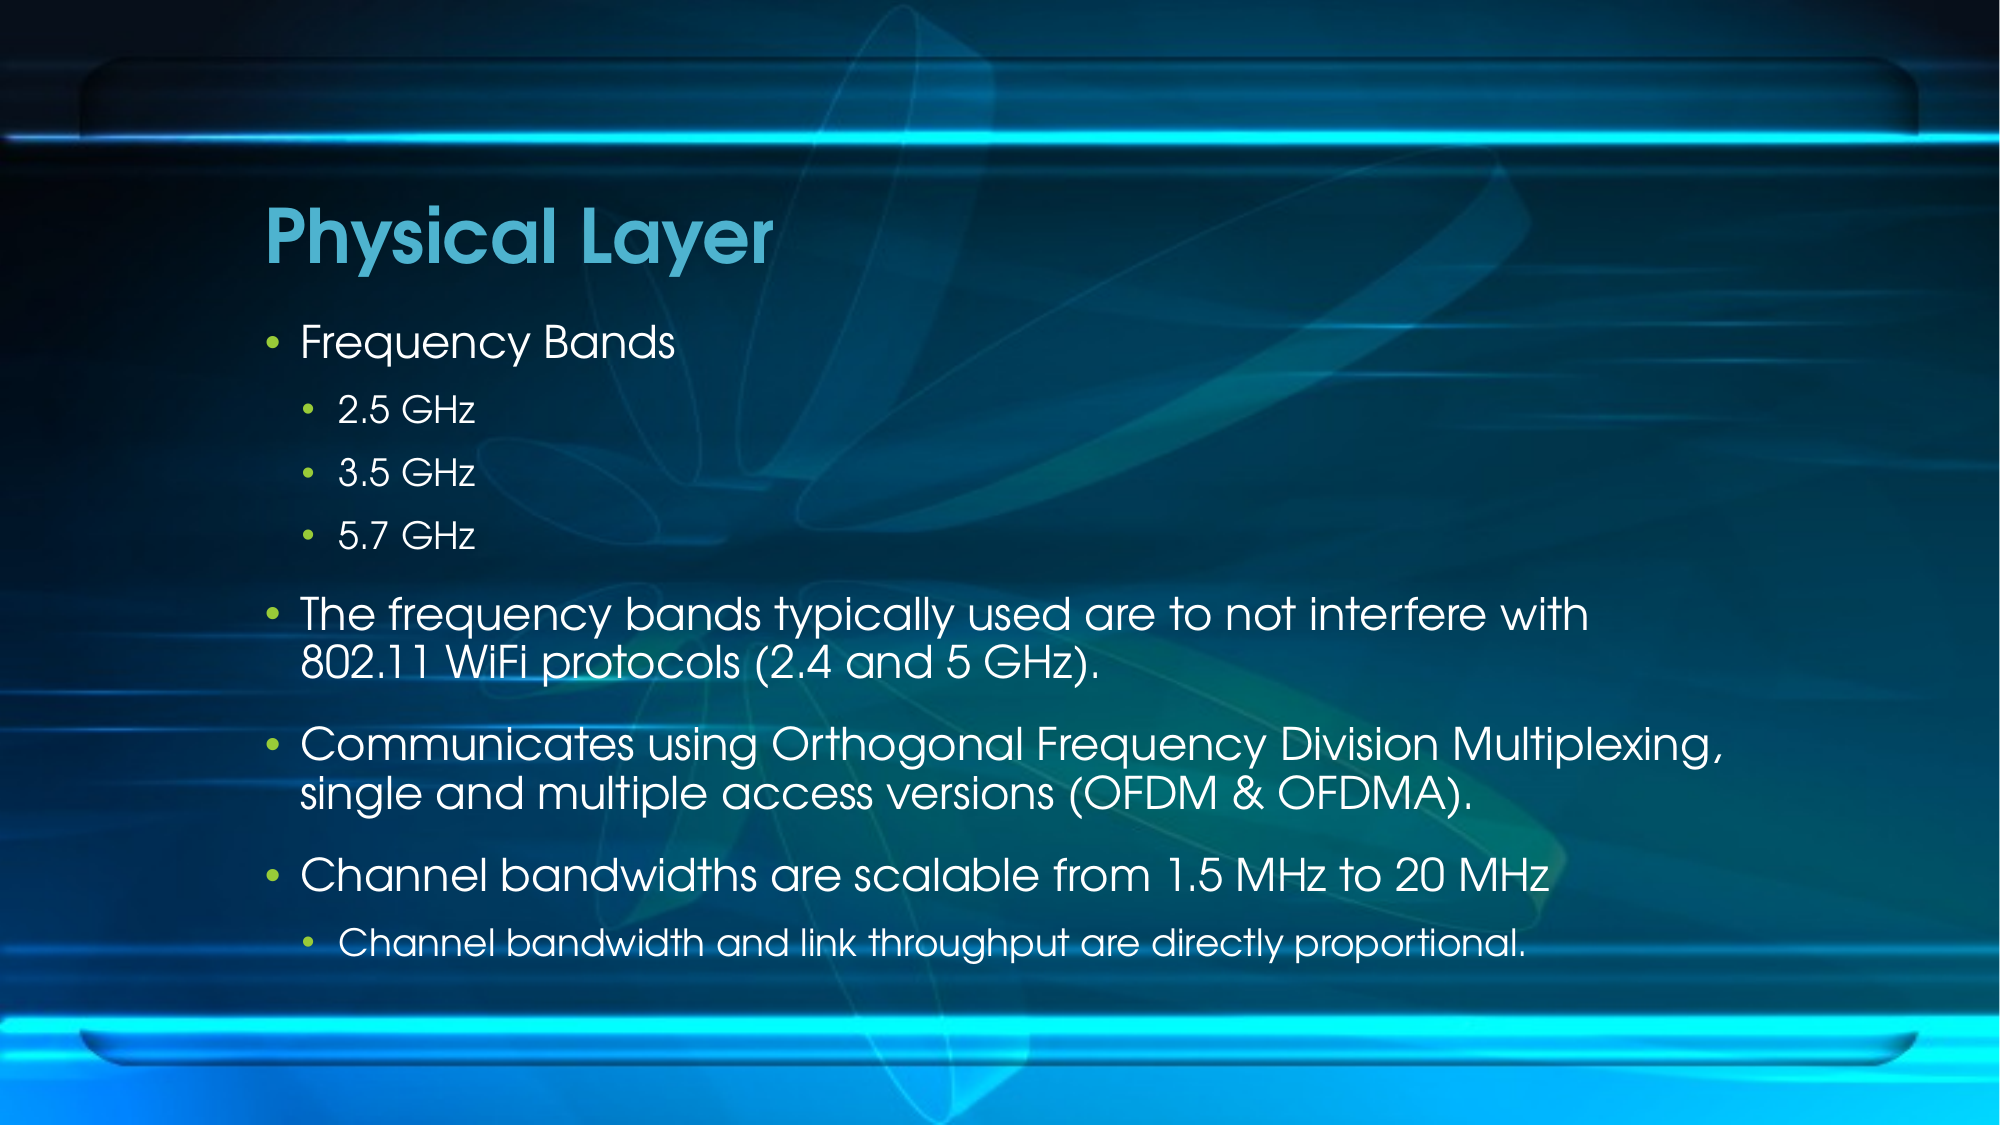

# Physical Layer
Frequency Bands
2.5 GHz
3.5 GHz
5.7 GHz
The frequency bands typically used are to not interfere with 802.11 WiFi protocols (2.4 and 5 GHz).
Communicates using Orthogonal Frequency Division Multiplexing, single and multiple access versions (OFDM & OFDMA).
Channel bandwidths are scalable from 1.5 MHz to 20 MHz
Channel bandwidth and link throughput are directly proportional.